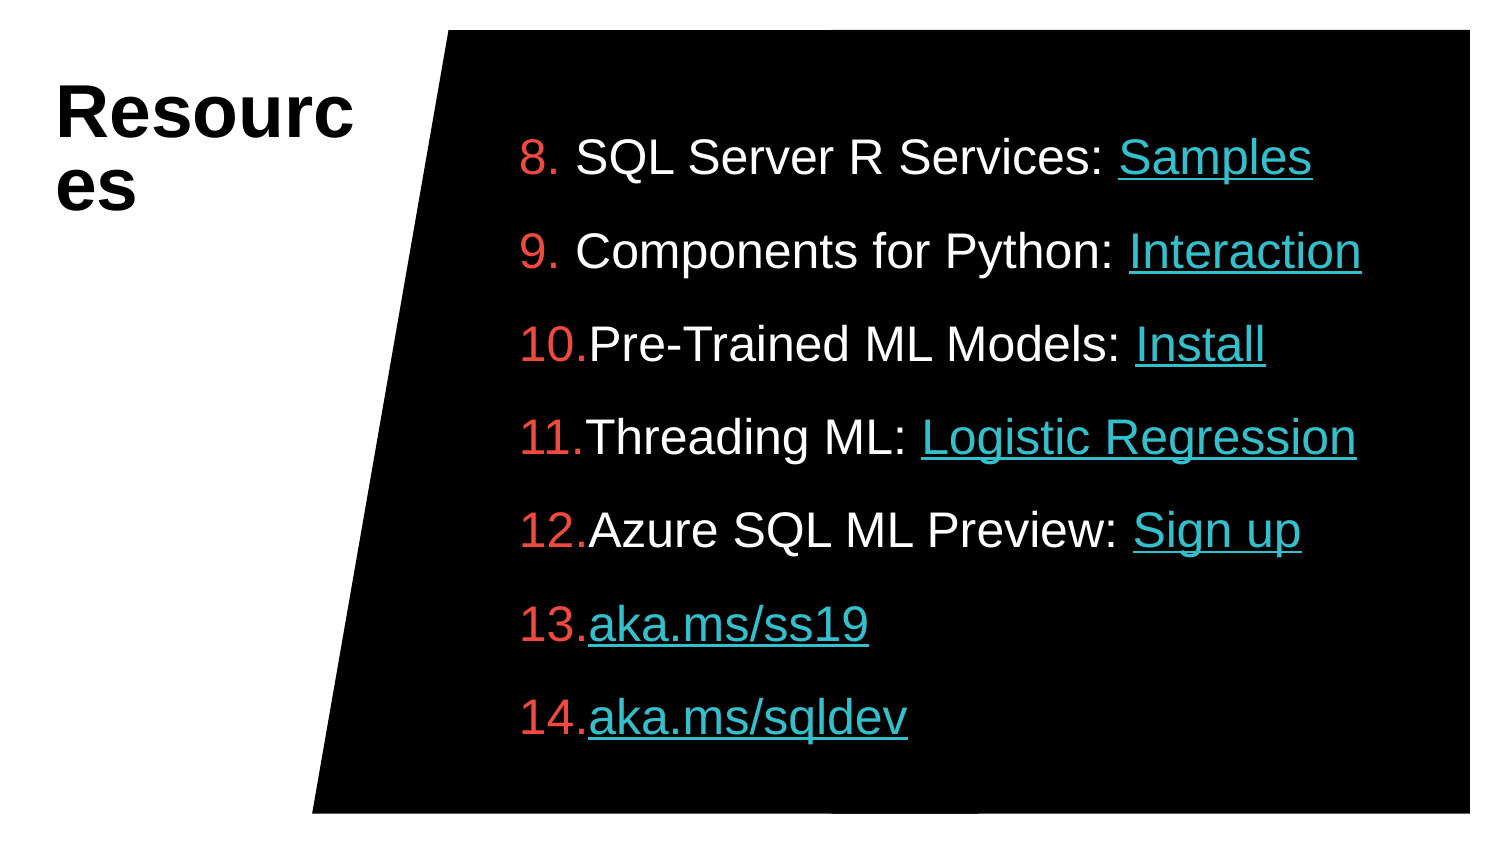

# Resources
SQL Server R Services: Samples
Components for Python: Interaction
Pre-Trained ML Models: Install
Threading ML: Logistic Regression
Azure SQL ML Preview: Sign up
aka.ms/ss19
aka.ms/sqldev